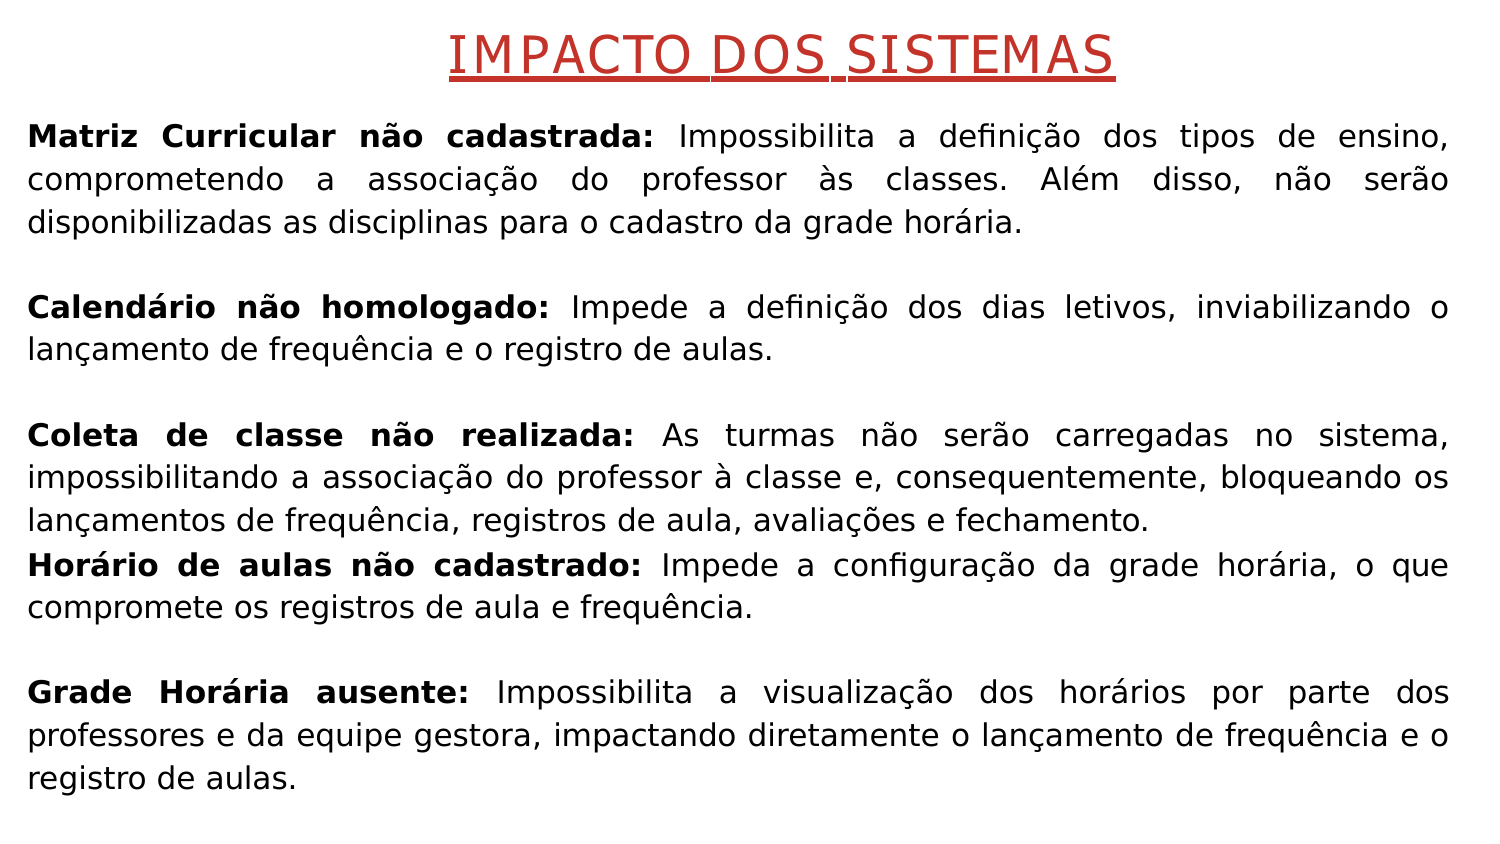

# IMPACTO DOS SISTEMAS
Matriz Curricular não cadastrada: Impossibilita a definição dos tipos de ensino, comprometendo  a  associação  do  professor  às  classes.  Além  disso,  não  serão disponibilizadas as disciplinas para o cadastro da grade horária.

Calendário não homologado: Impede a definição dos dias letivos, inviabilizando o lançamento de frequência e o registro de aulas.

Coleta de classe não realizada: As turmas não serão carregadas no sistema, impossibilitando a associação do professor à classe e, consequentemente, bloqueando os lançamentos de frequência, registros de aula, avaliações e fechamento.
Horário de aulas não cadastrado: Impede a configuração da grade horária, o que compromete os registros de aula e frequência.

Grade Horária ausente: Impossibilita a visualização dos horários por parte dos professores e da equipe gestora, impactando diretamente o lançamento de frequência e o registro de aulas.